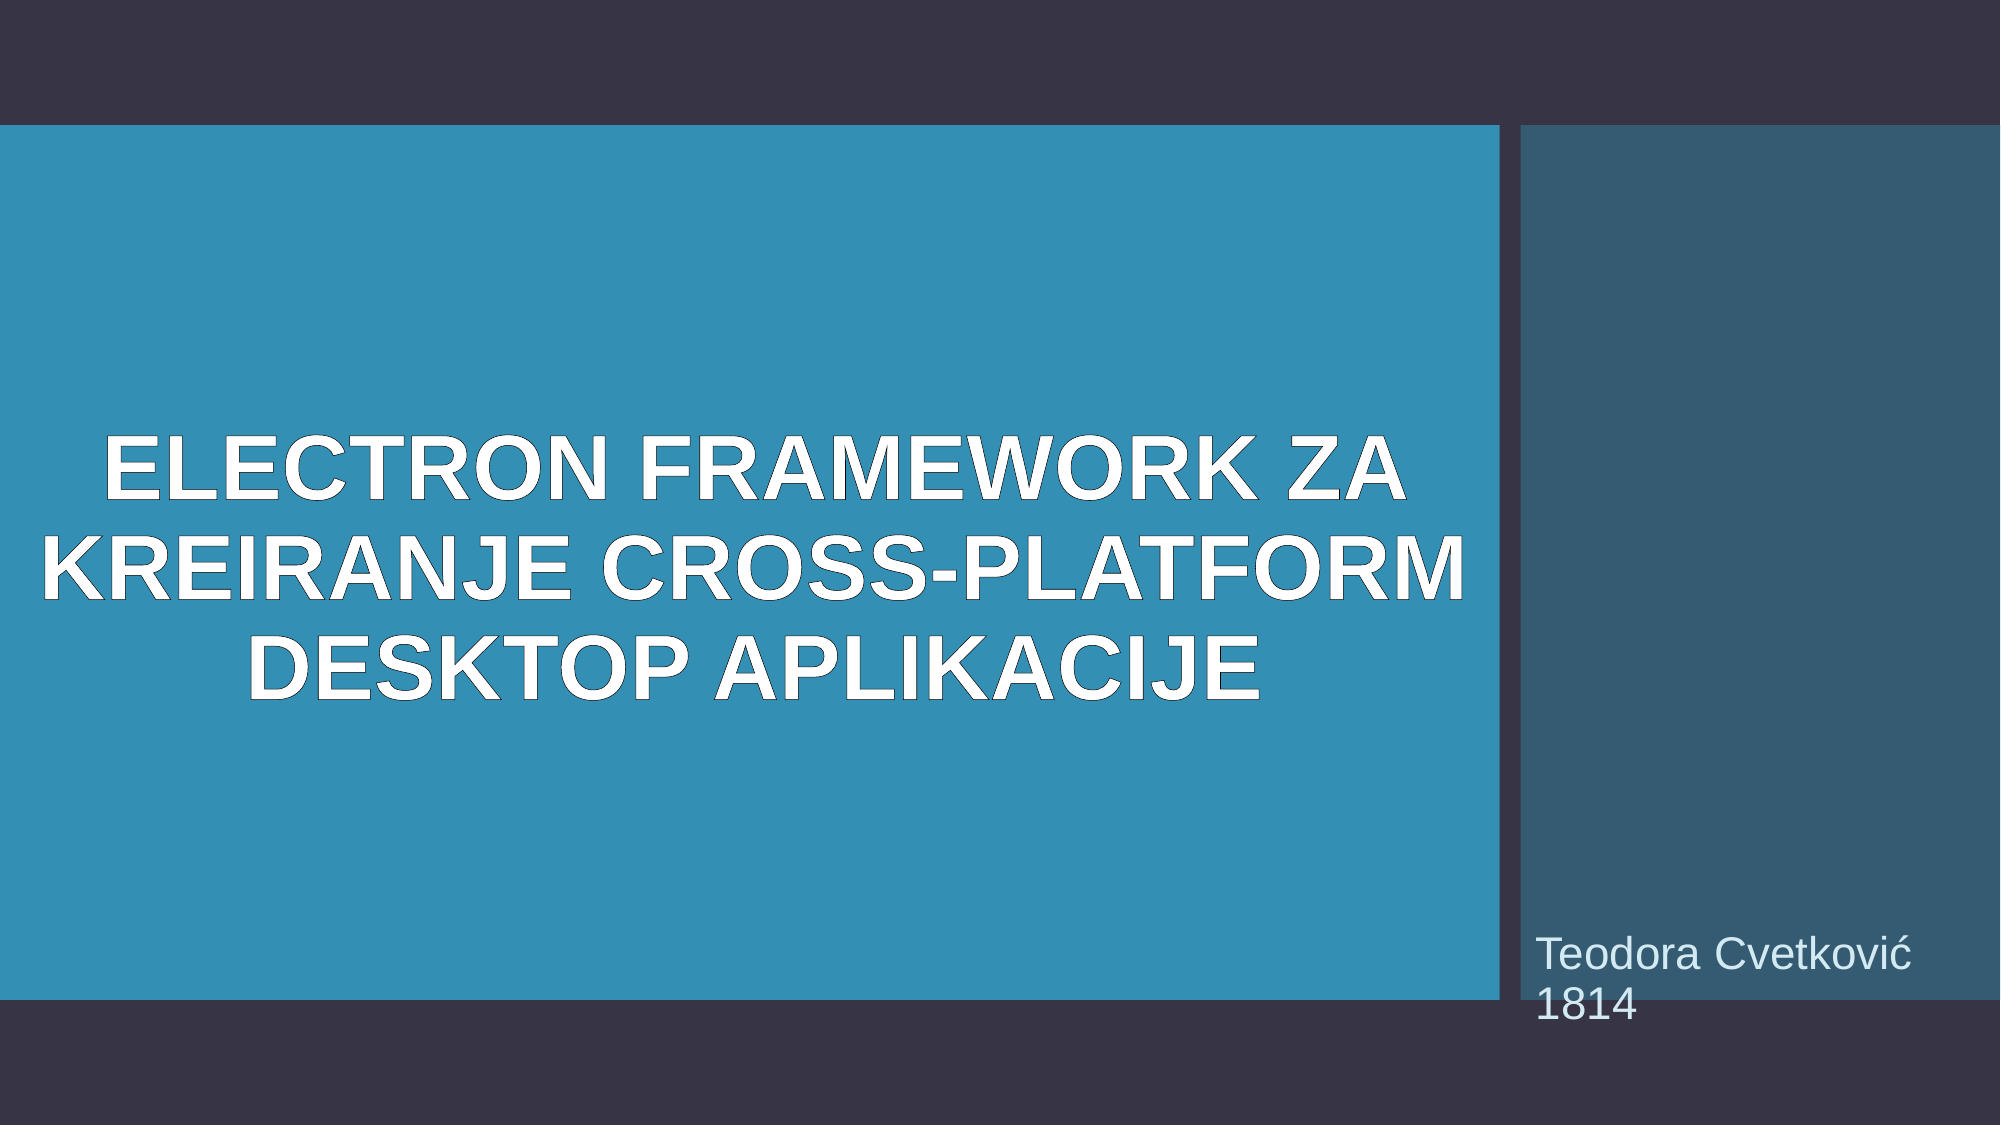

# ELECTRON FRAMEWORK ZA KREIRANJE CROSS-PLATFORM DESKTOP APLIKACIJE
Teodora Cvetković 1814